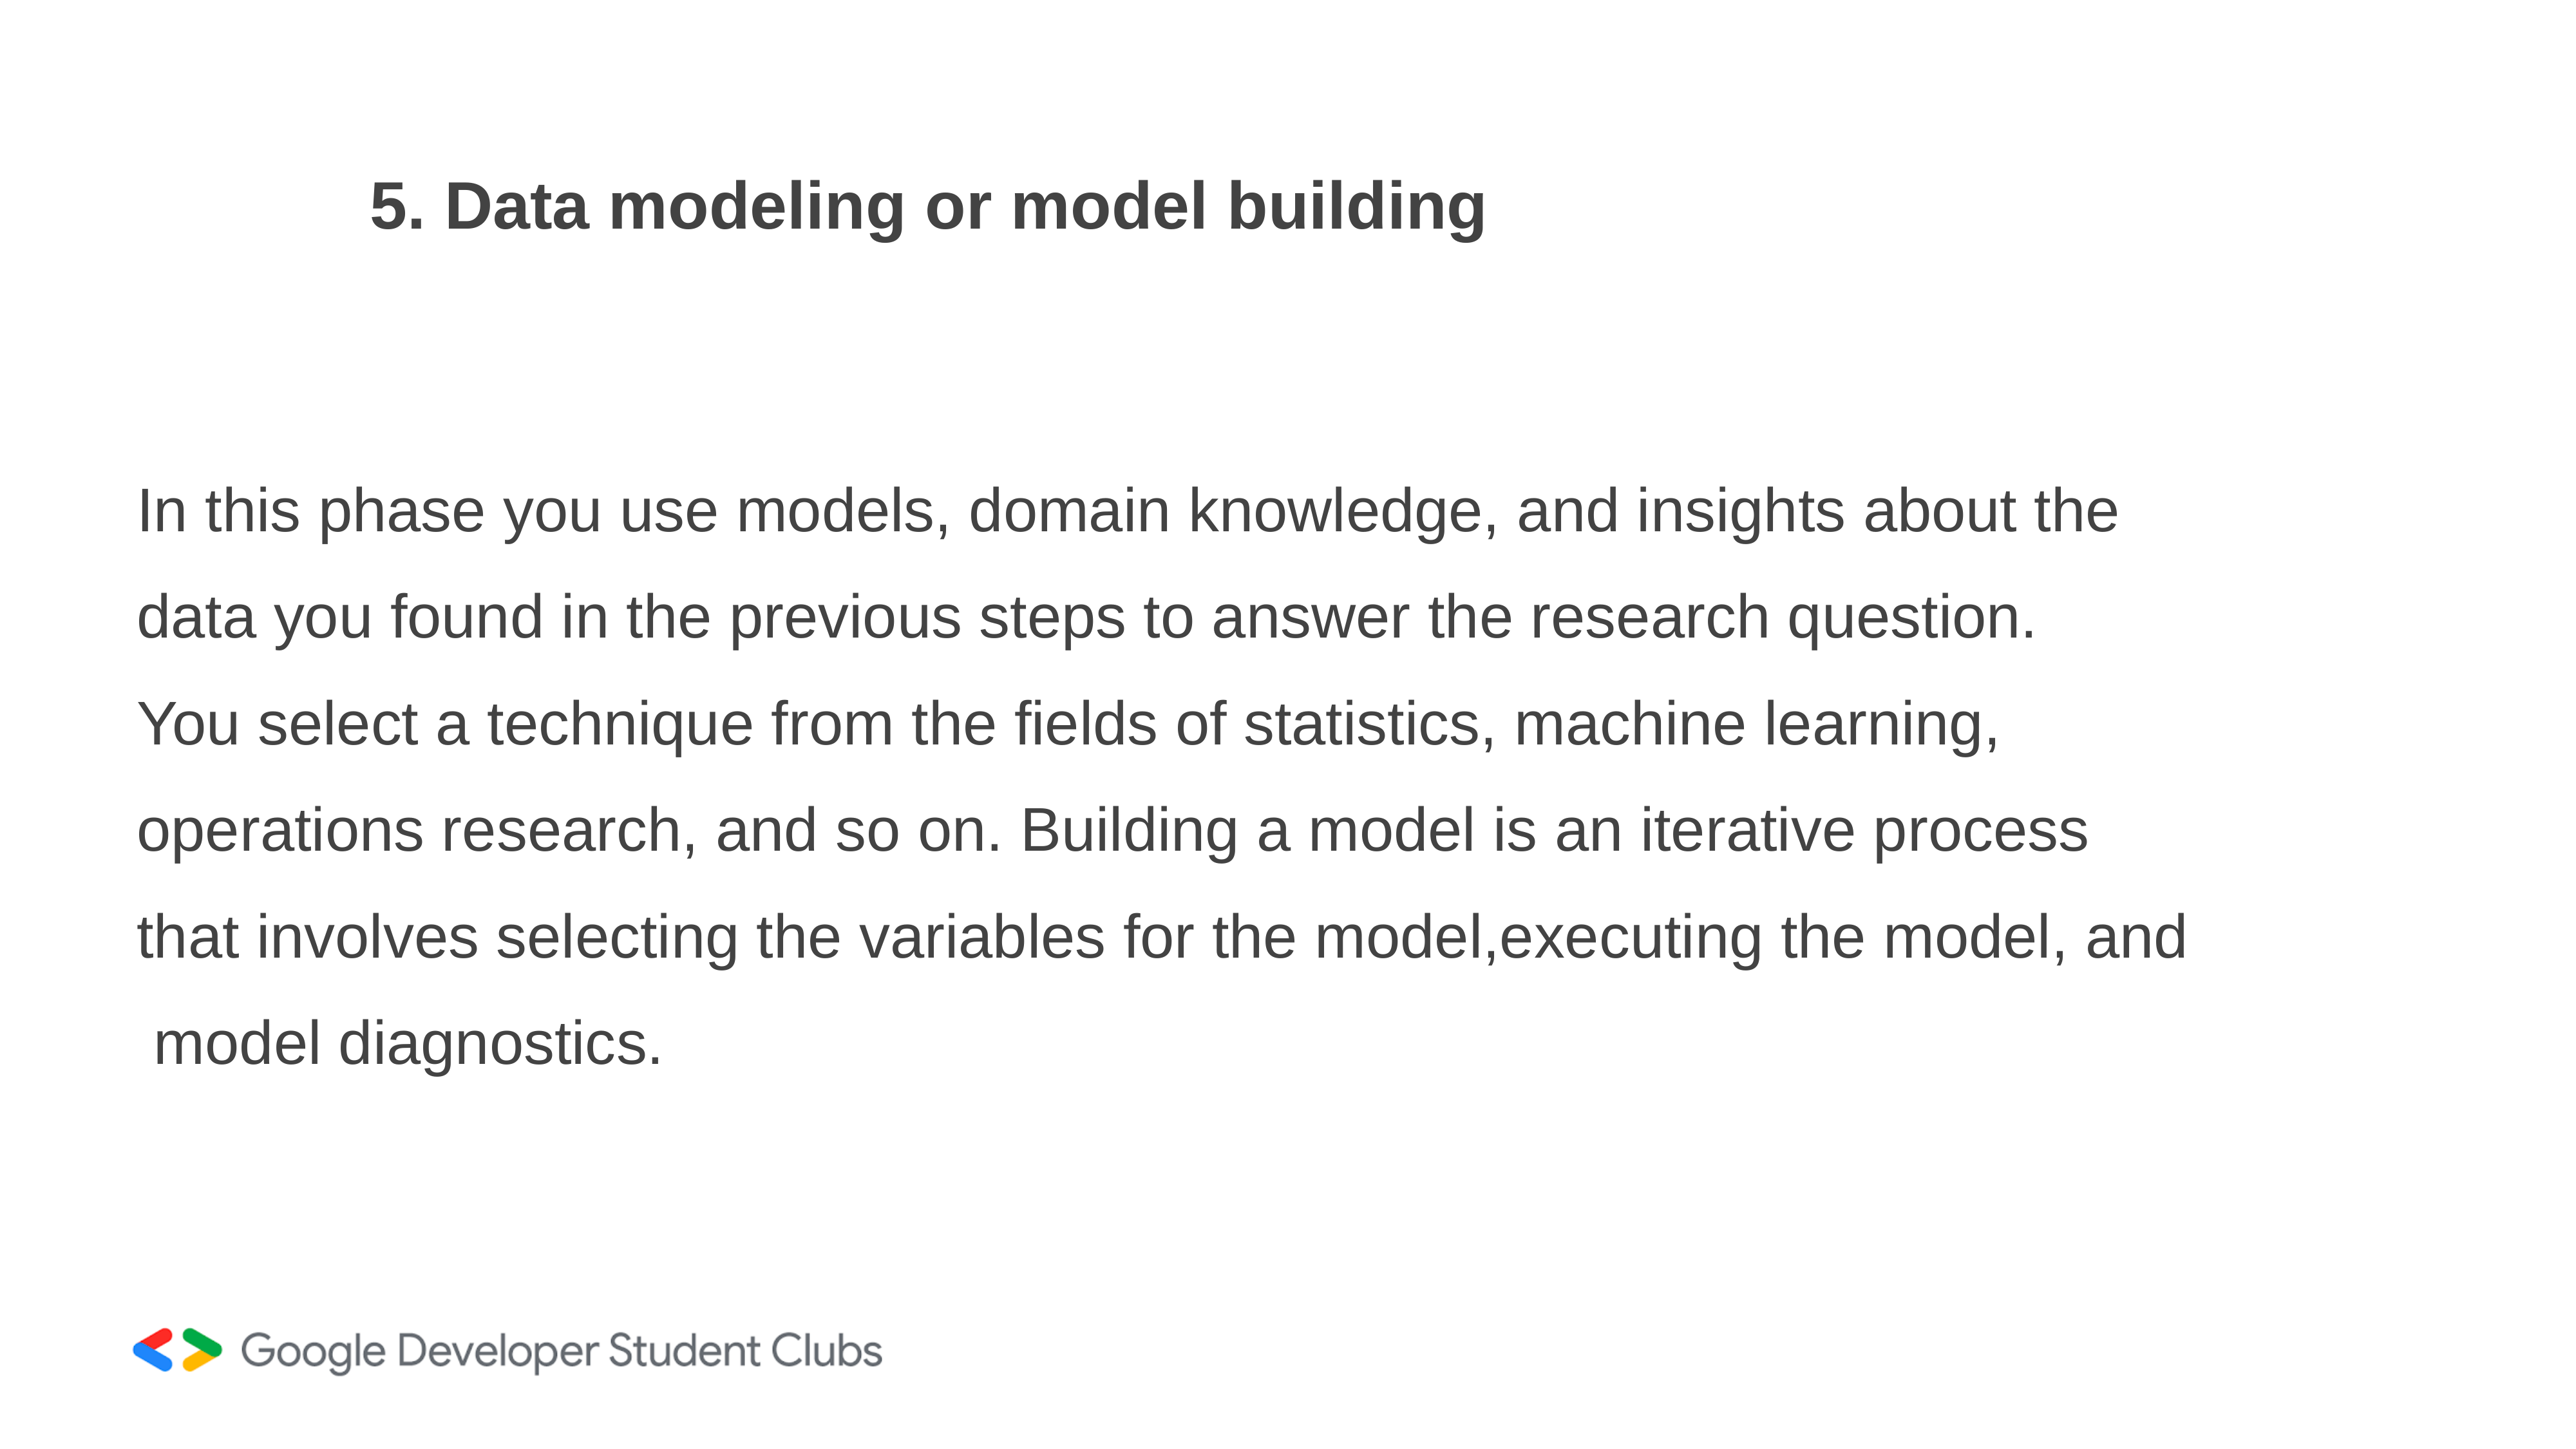

# 5. Data modeling or model building
In this phase you use models, domain knowledge, and insights about the
data you found in the previous steps to answer the research question.
You select a technique from the fields of statistics, machine learning,
operations research, and so on. Building a model is an iterative process
that involves selecting the variables for the model,executing the model, and
 model diagnostics.